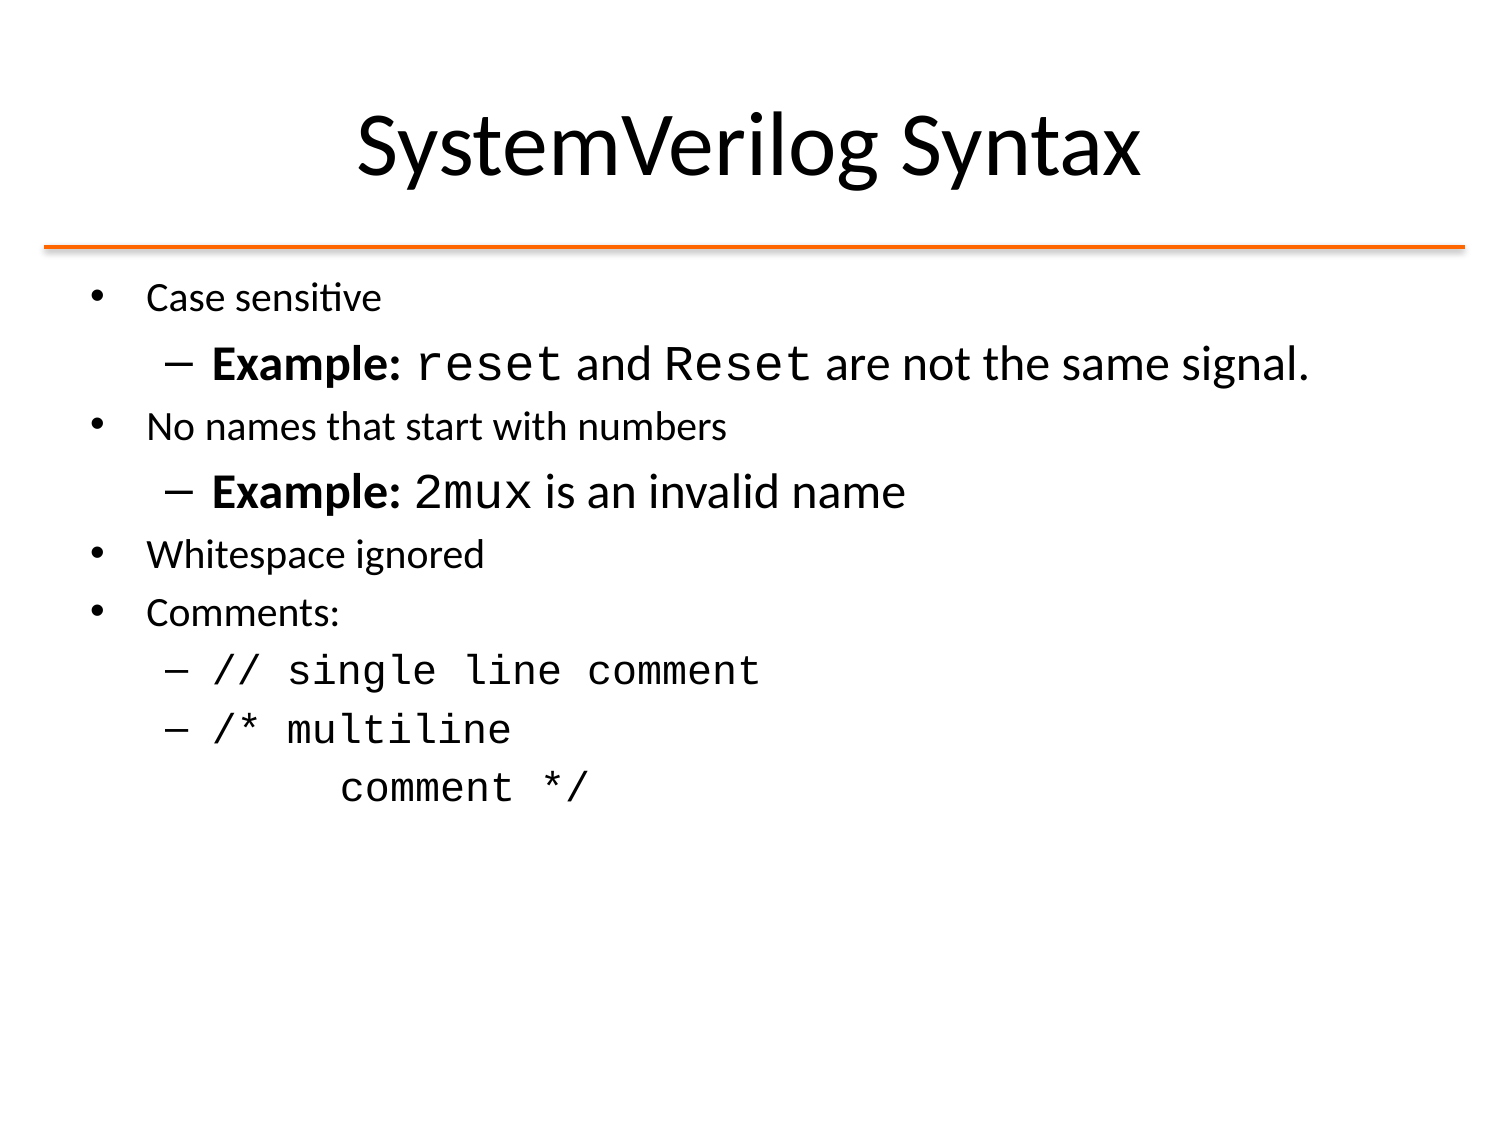

# SystemVerilog Syntax
Case sensitive
Example: reset and Reset are not the same signal.
No names that start with numbers
Example: 2mux is an invalid name
Whitespace ignored
Comments:
// single line comment
/* multiline
       comment */